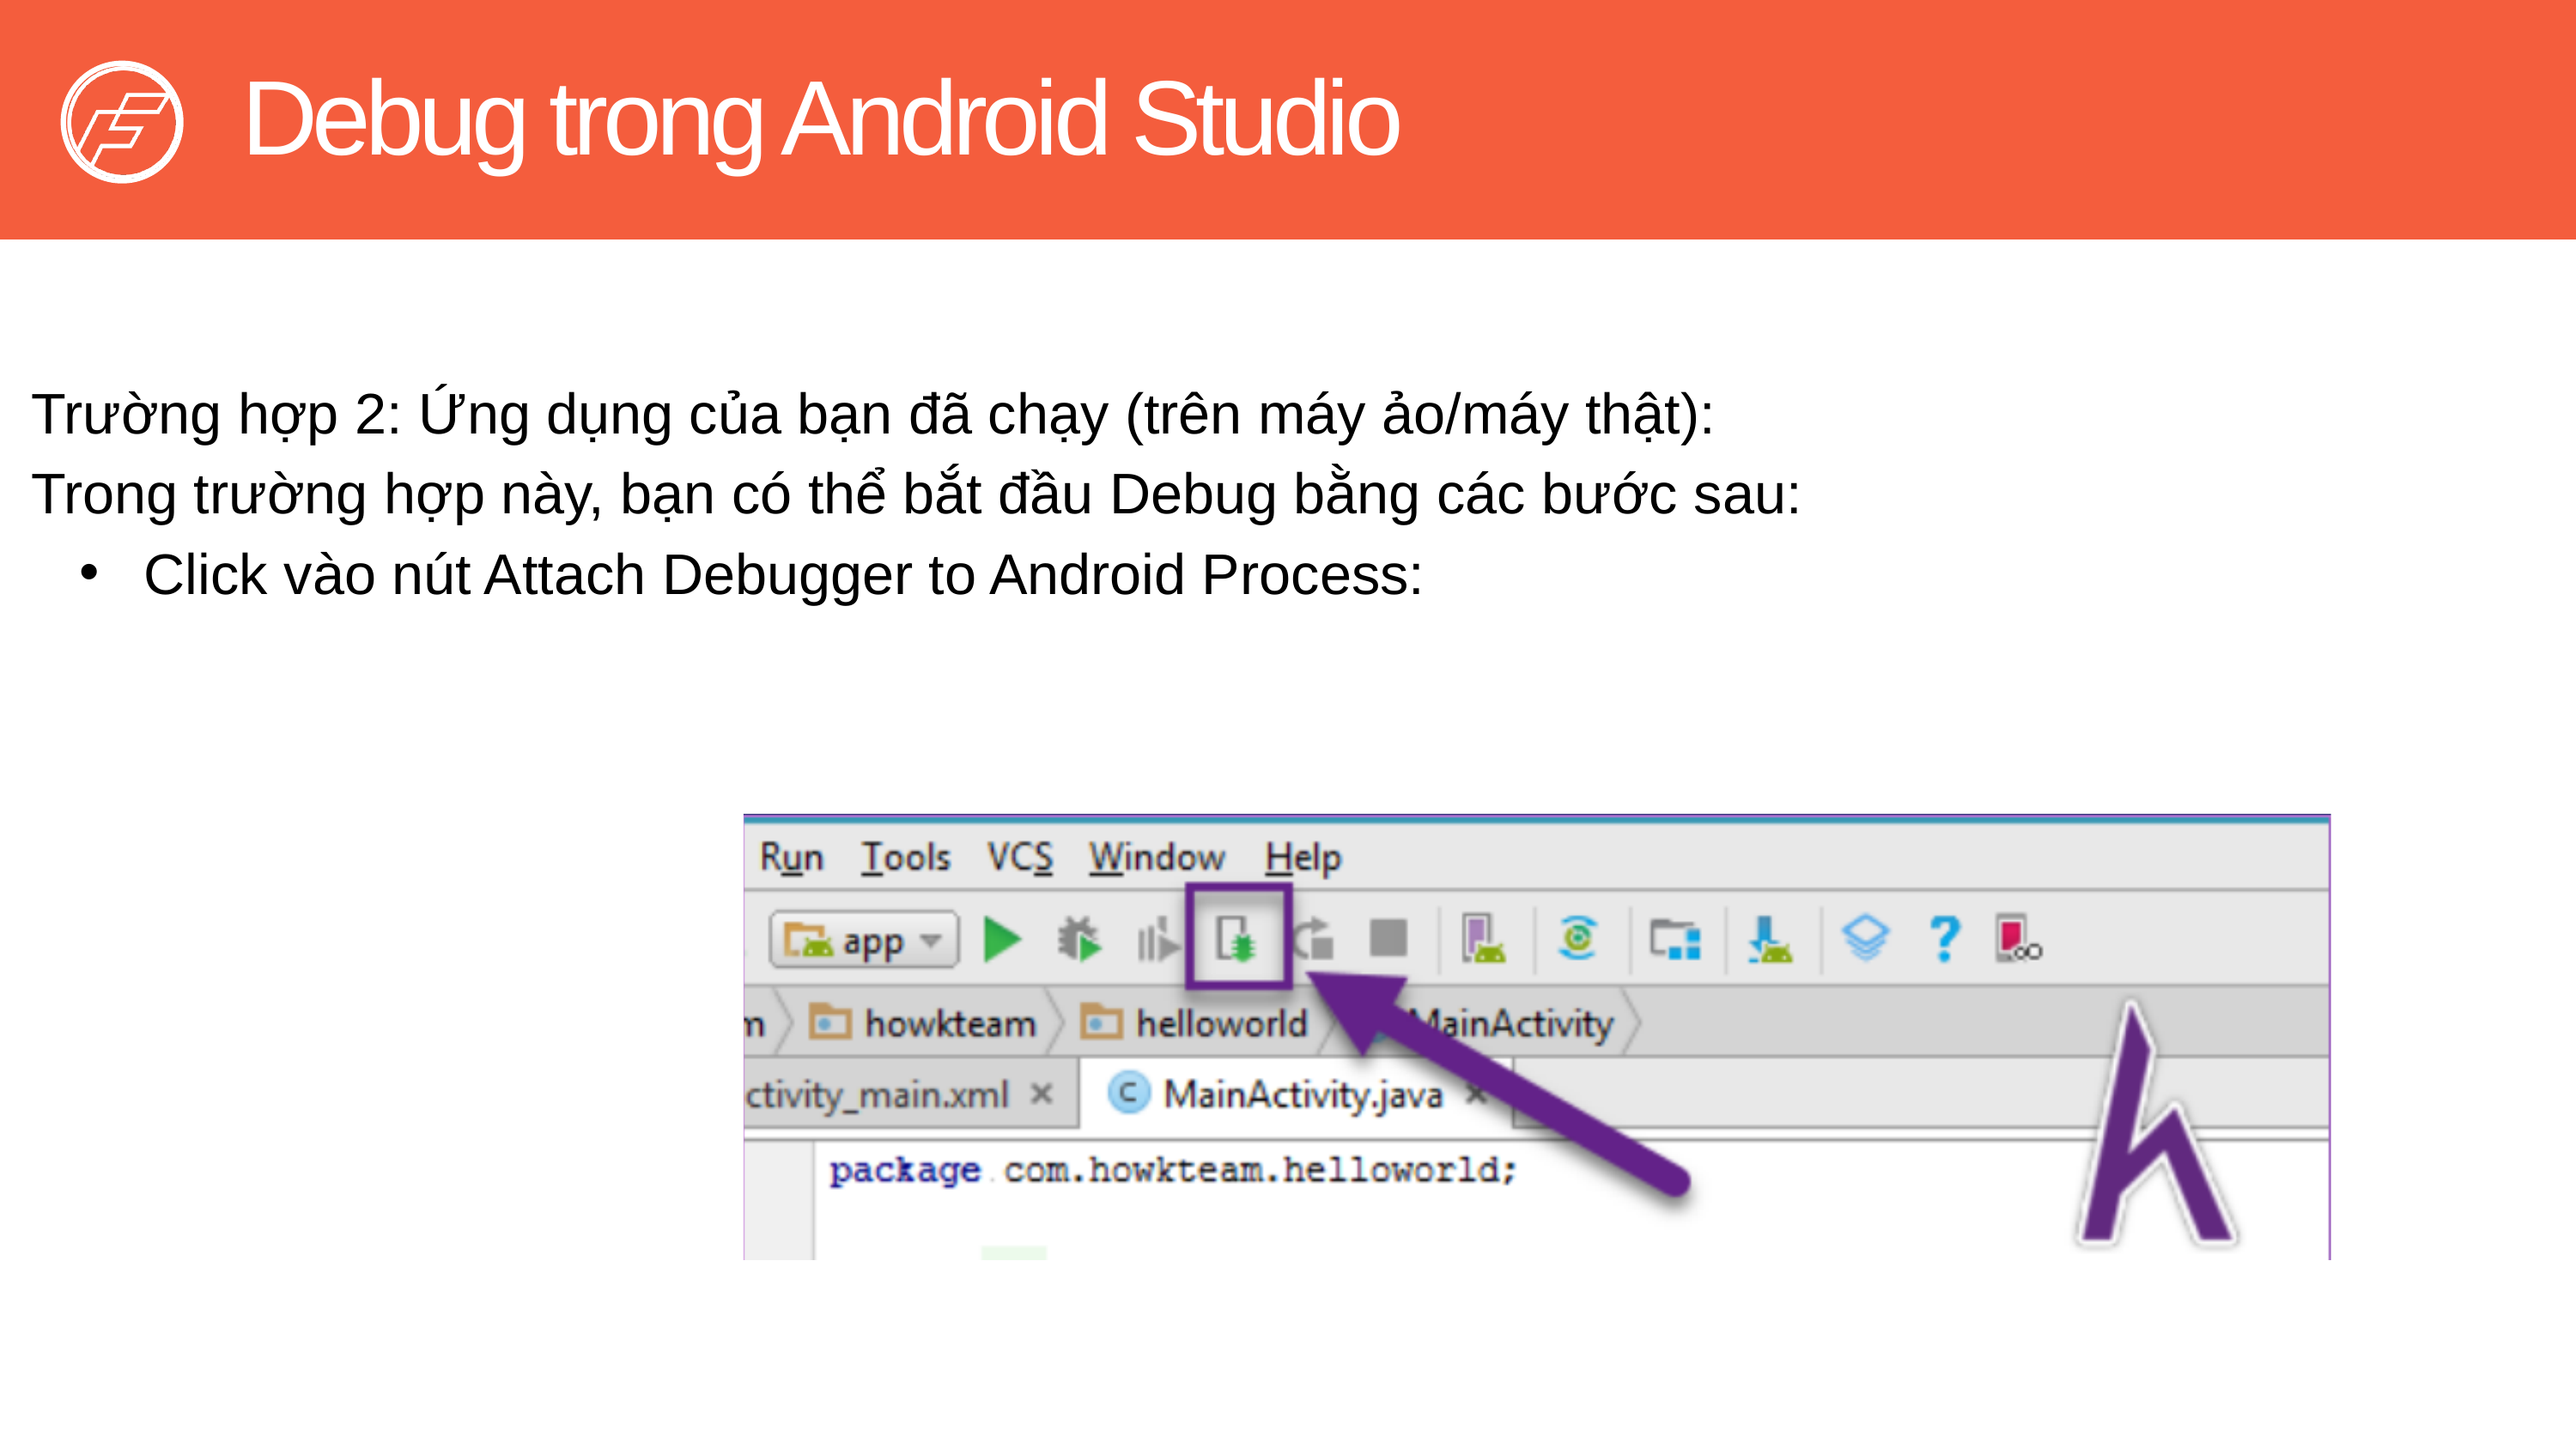

Debug trong Android Studio

Trường hợp 2: Ứng dụng của bạn đã chạy (trên máy ảo/máy thật):
Trong trường hợp này, bạn có thể bắt đầu Debug bằng các bước sau:
 Click vào nút Attach Debugger to Android Process: